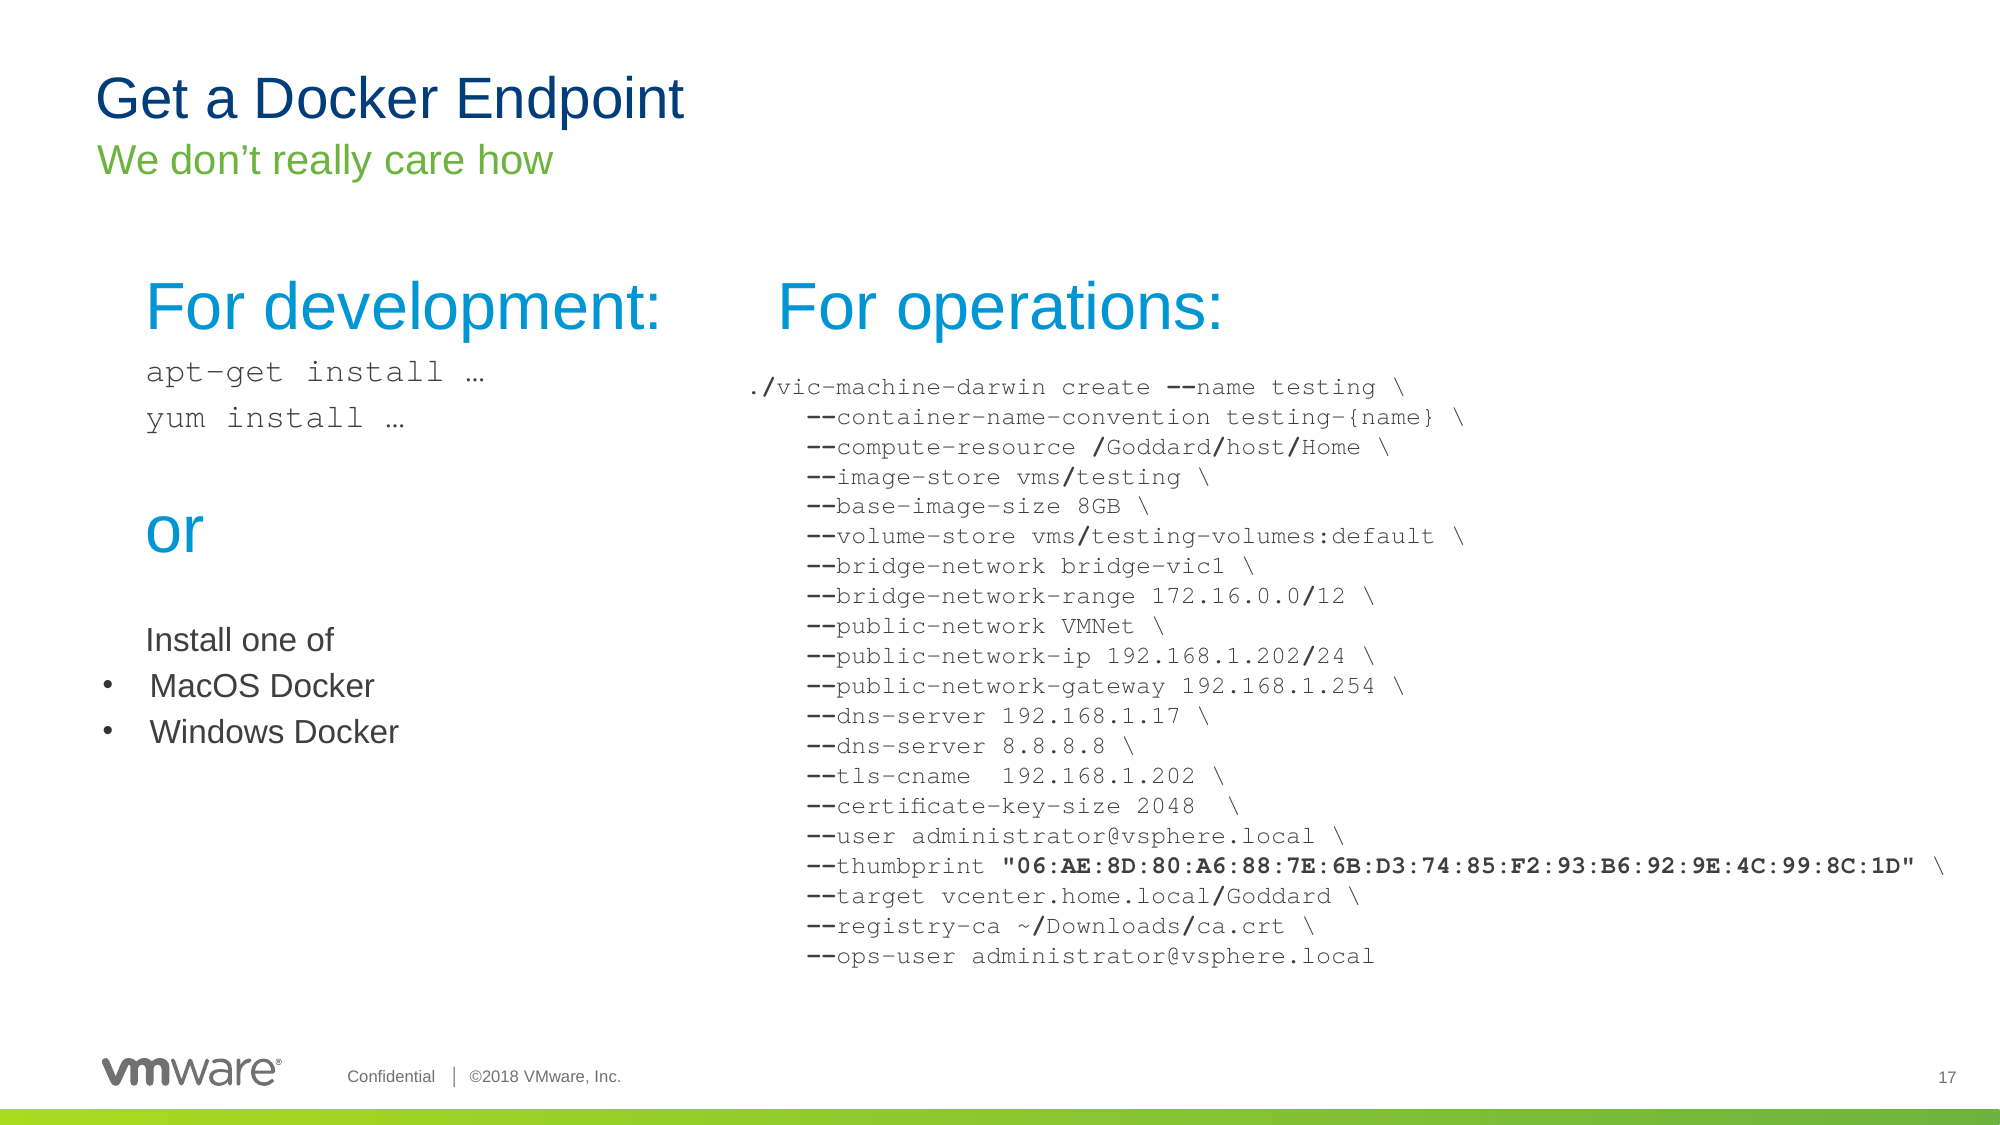

# Get a Docker Endpoint
We don’t really care how
For development:
apt-get install …
yum install …

or

Install one of
MacOS Docker
Windows Docker
For operations:

./vic-machine-darwin create --name testing \
    --container-name-convention testing-{name} \
    --compute-resource /Goddard/host/Home \
    --image-store vms/testing \
    --base-image-size 8GB \
    --volume-store vms/testing-volumes:default \
    --bridge-network bridge-vic1 \
    --bridge-network-range 172.16.0.0/12 \
    --public-network VMNet \
    --public-network-ip 192.168.1.202/24 \
    --public-network-gateway 192.168.1.254 \
    --dns-server 192.168.1.17 \
    --dns-server 8.8.8.8 \
    --tls-cname  192.168.1.202 \
    --certificate-key-size 2048  \
    --user administrator@vsphere.local \
    --thumbprint "06:AE:8D:80:A6:88:7E:6B:D3:74:85:F2:93:B6:92:9E:4C:99:8C:1D" \
    --target vcenter.home.local/Goddard \
    --registry-ca ~/Downloads/ca.crt \
    --ops-user administrator@vsphere.local